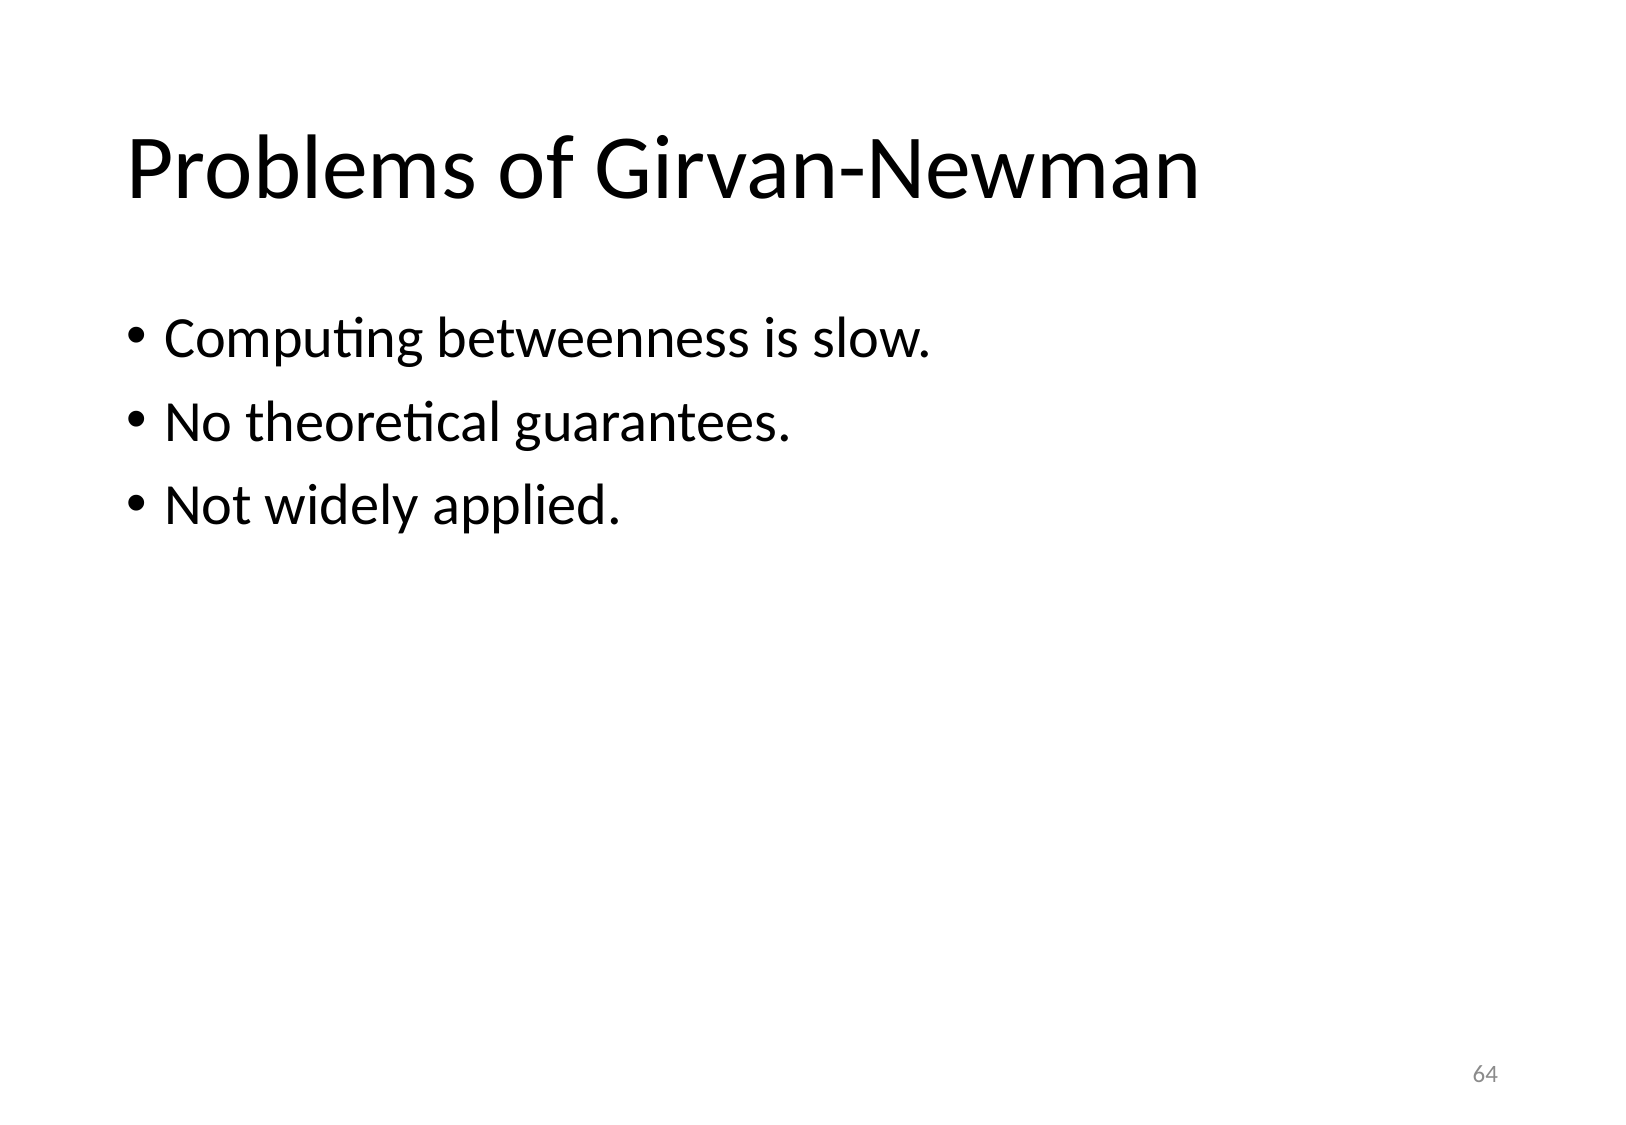

# Problems of Girvan-Newman
Computing betweenness is slow.
No theoretical guarantees.
Not widely applied.
64